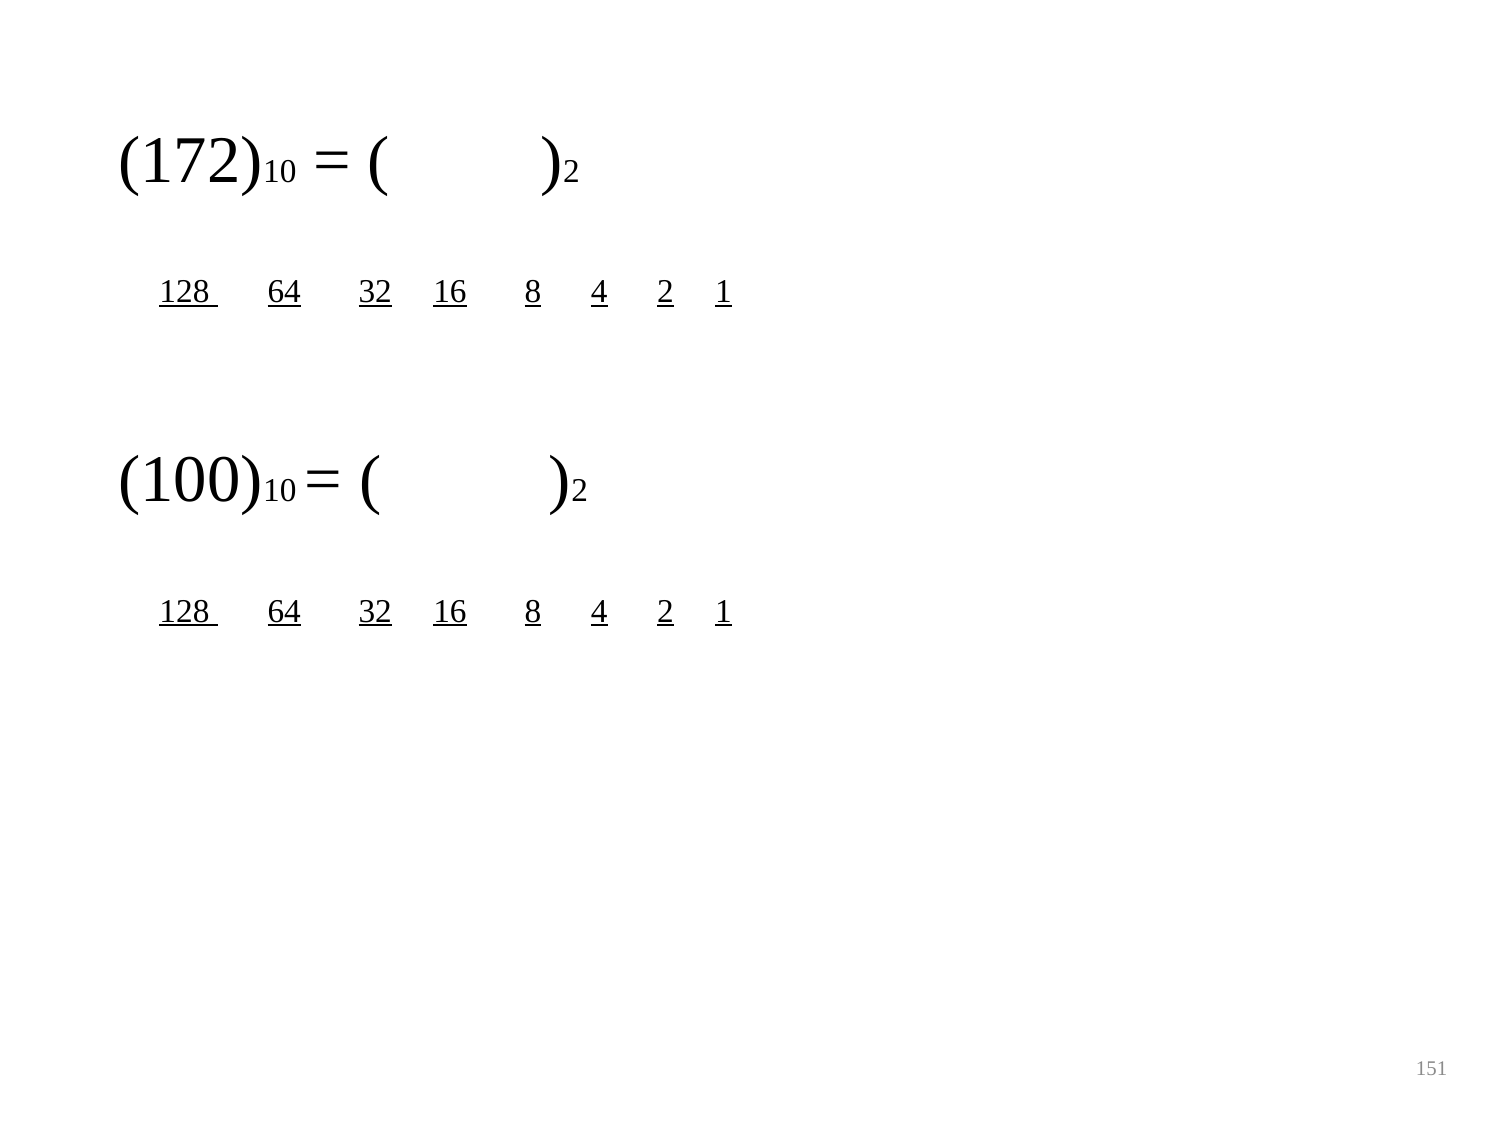

(172)10 = (         )2

     128       64       32     16       8      4      2     1

(100)10 = (          )2

     128       64       32     16       8      4      2     1

151